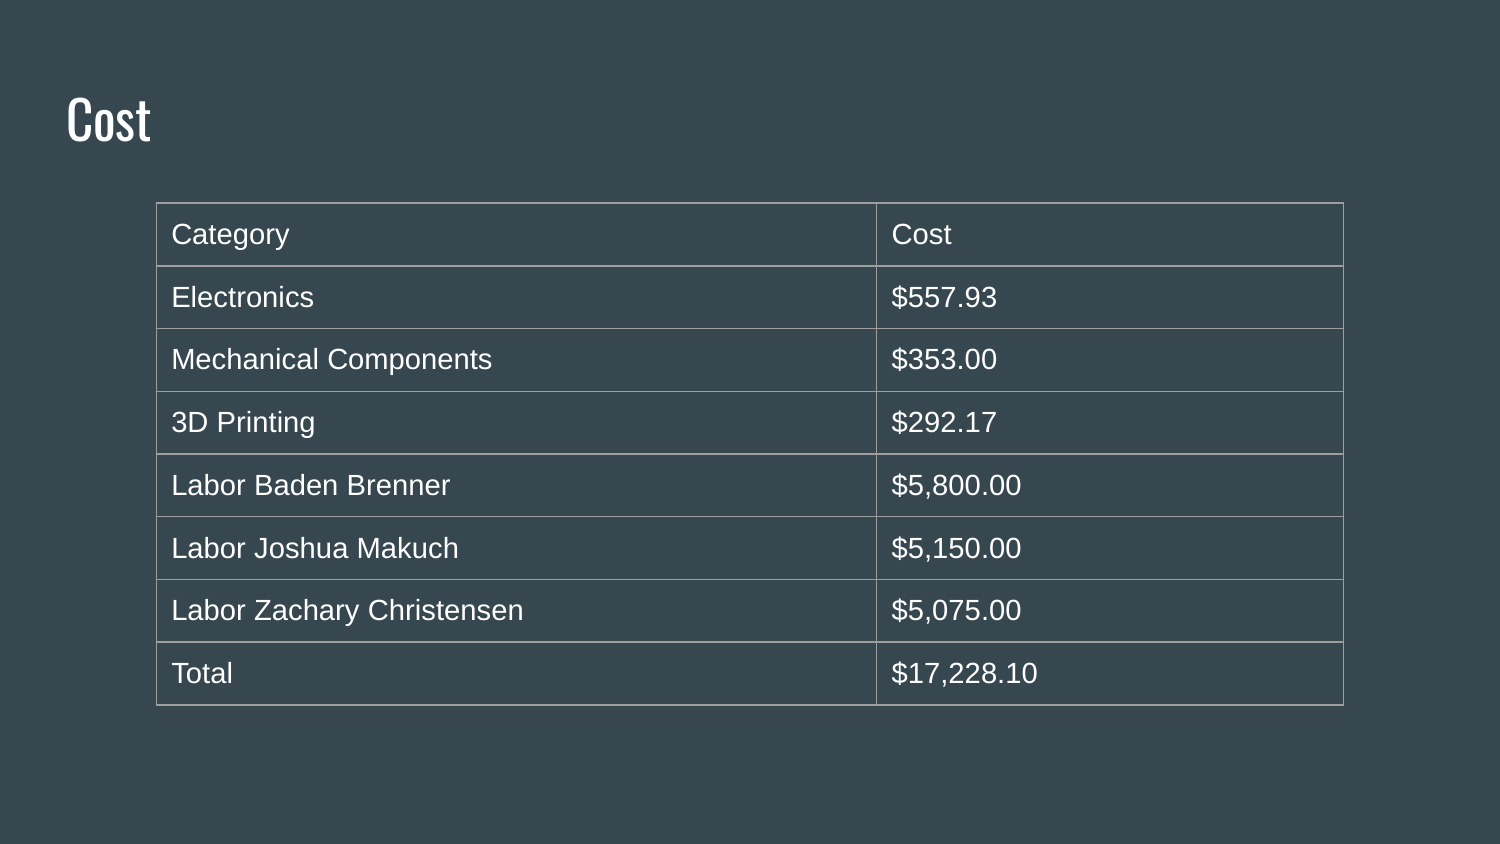

# Cost
| Category | Cost |
| --- | --- |
| Electronics | $557.93 |
| Mechanical Components | $353.00 |
| 3D Printing | $292.17 |
| Labor Baden Brenner | $5,800.00 |
| Labor Joshua Makuch | $5,150.00 |
| Labor Zachary Christensen | $5,075.00 |
| Total | $17,228.10 |